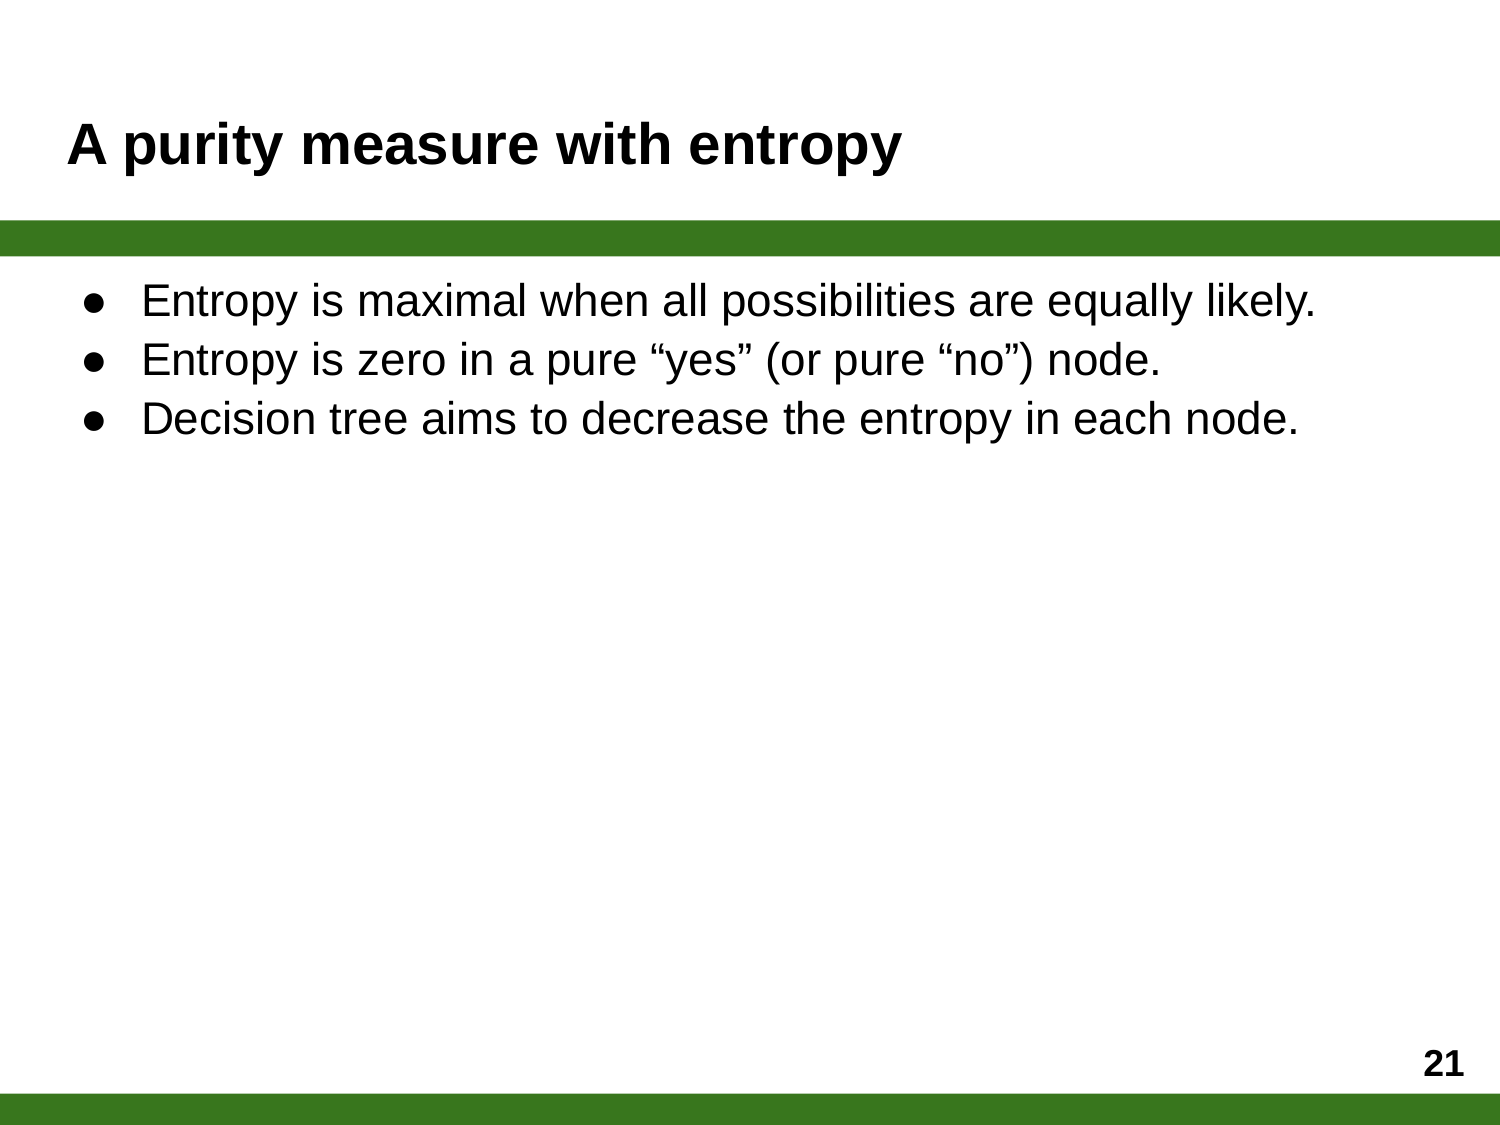

# A purity measure with entropy
Entropy is maximal when all possibilities are equally likely.
Entropy is zero in a pure “yes” (or pure “no”) node.
Decision tree aims to decrease the entropy in each node.
21